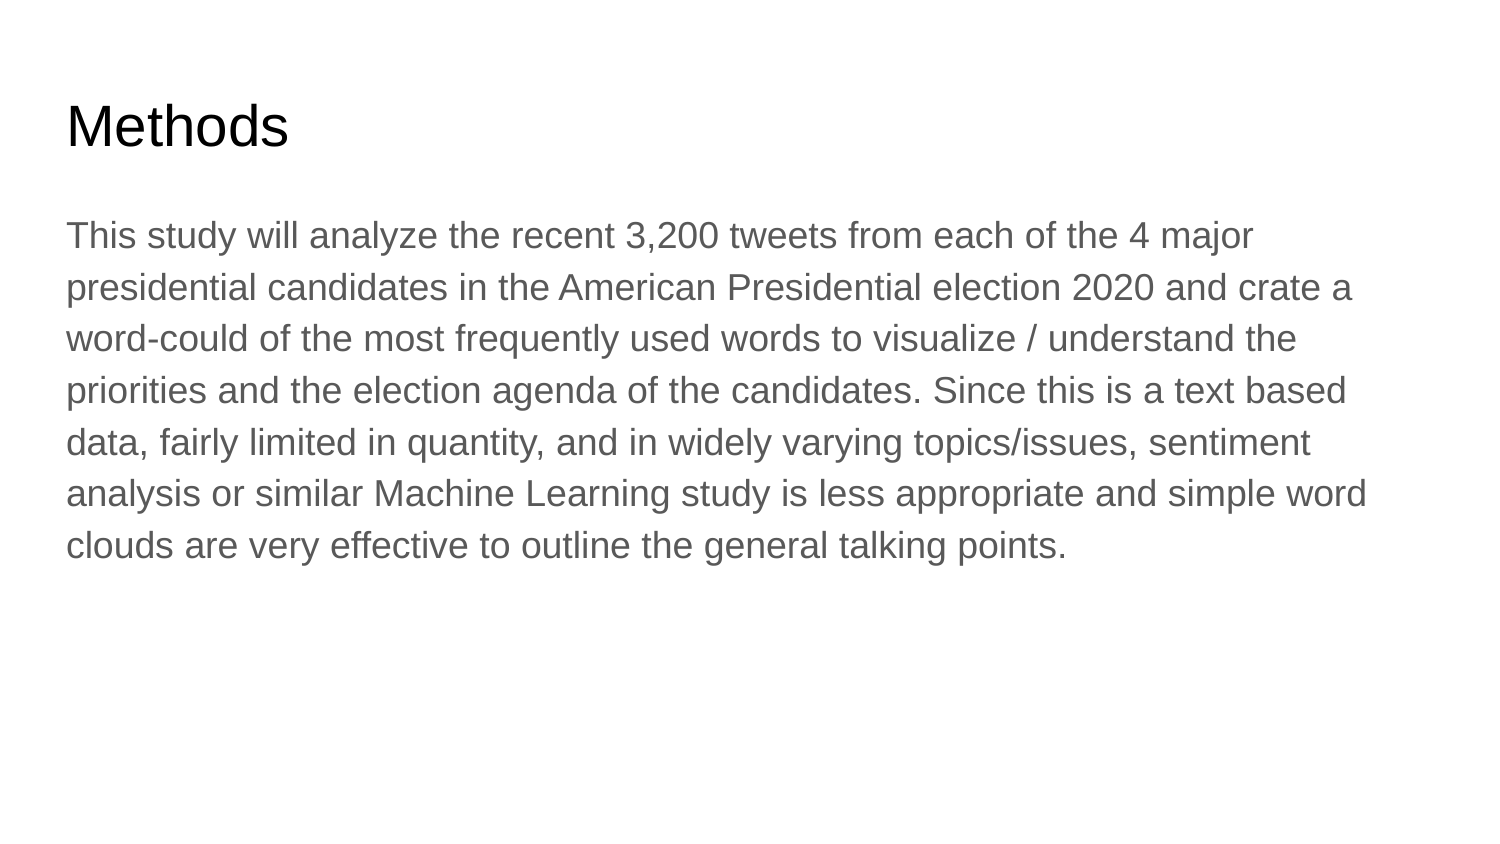

# Methods
This study will analyze the recent 3,200 tweets from each of the 4 major presidential candidates in the American Presidential election 2020 and crate a word-could of the most frequently used words to visualize / understand the priorities and the election agenda of the candidates. Since this is a text based data, fairly limited in quantity, and in widely varying topics/issues, sentiment analysis or similar Machine Learning study is less appropriate and simple word clouds are very effective to outline the general talking points.